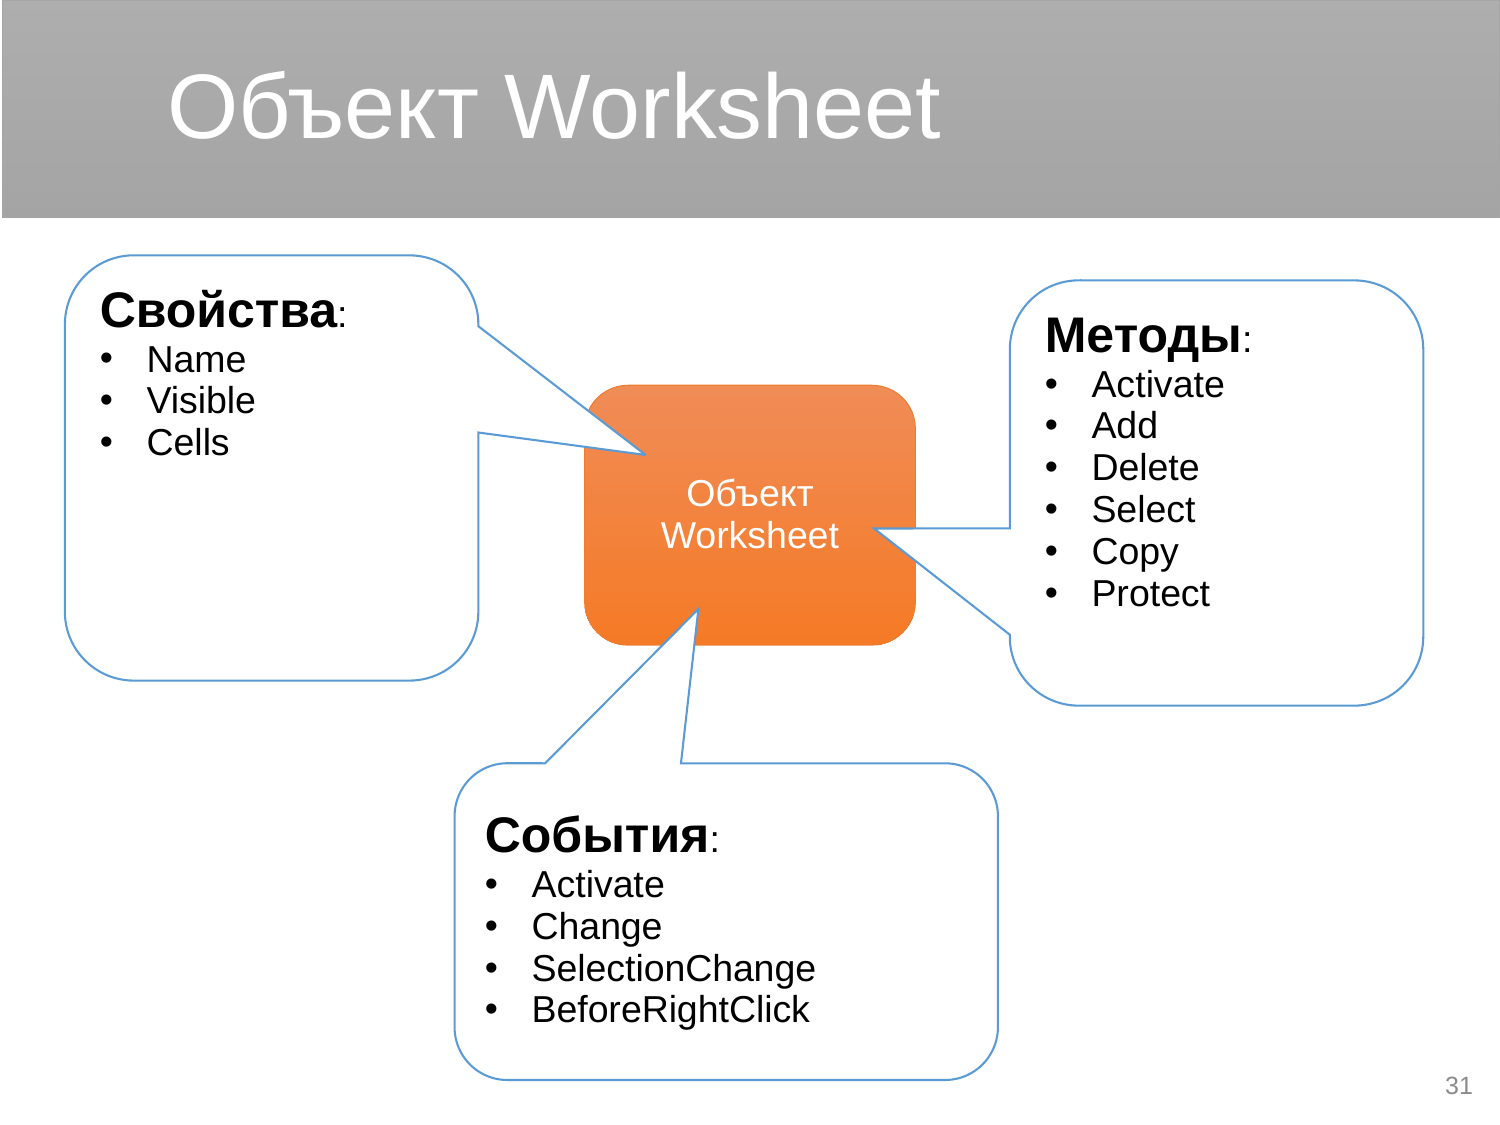

# Объект Worksheet
Свойства:
Name
Visible
Cells

Методы:
Activate
Add
Delete
Select
Copy
Protect
Объект Worksheet
События:
Activate
Change
SelectionChange
BeforeRightClick

31